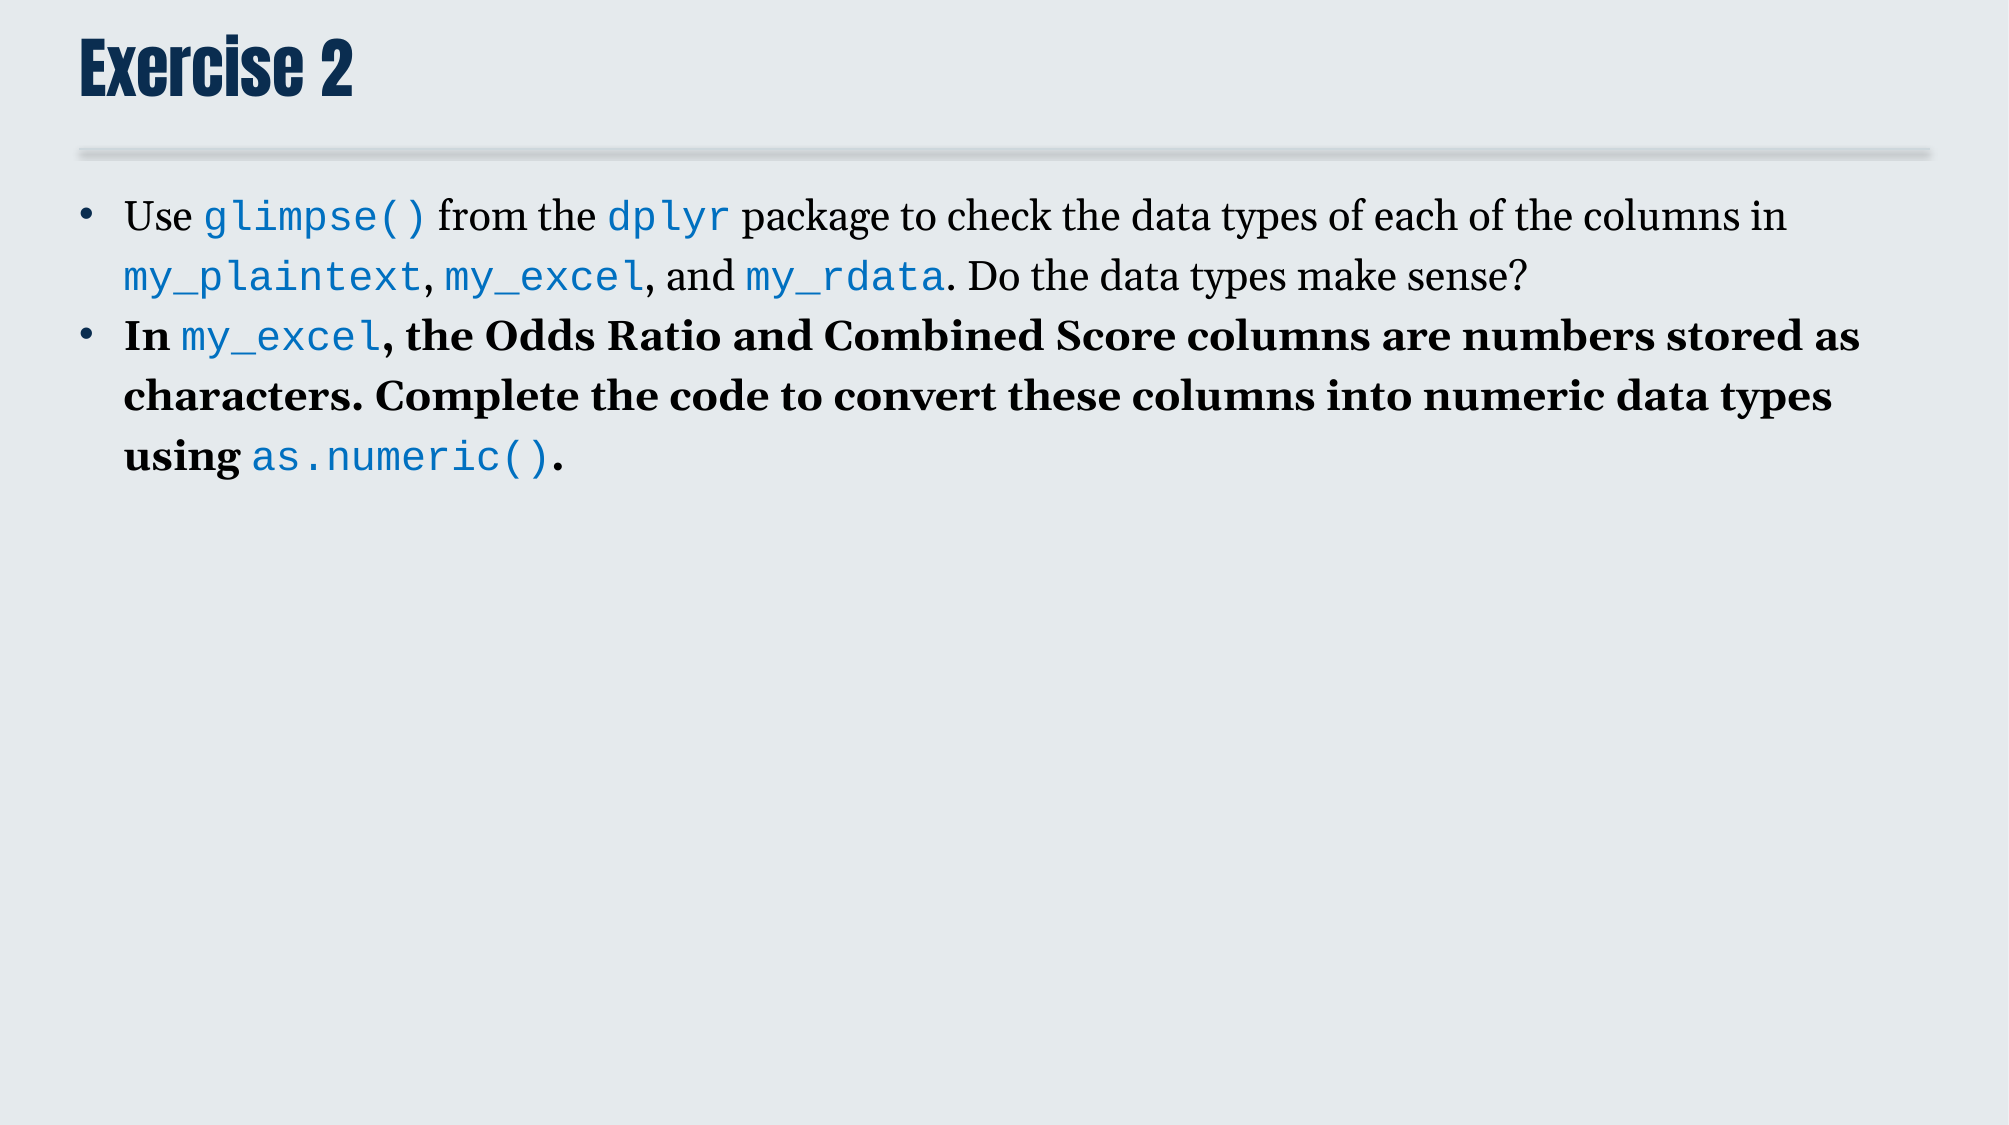

# Exercise 2
Use glimpse() from the dplyr package to check the data types of each of the columns in my_plaintext, my_excel, and my_rdata. Do the data types make sense?
In my_excel, the Odds Ratio and Combined Score columns are numbers stored as characters. Complete the code to convert these columns into numeric data types using as.numeric().